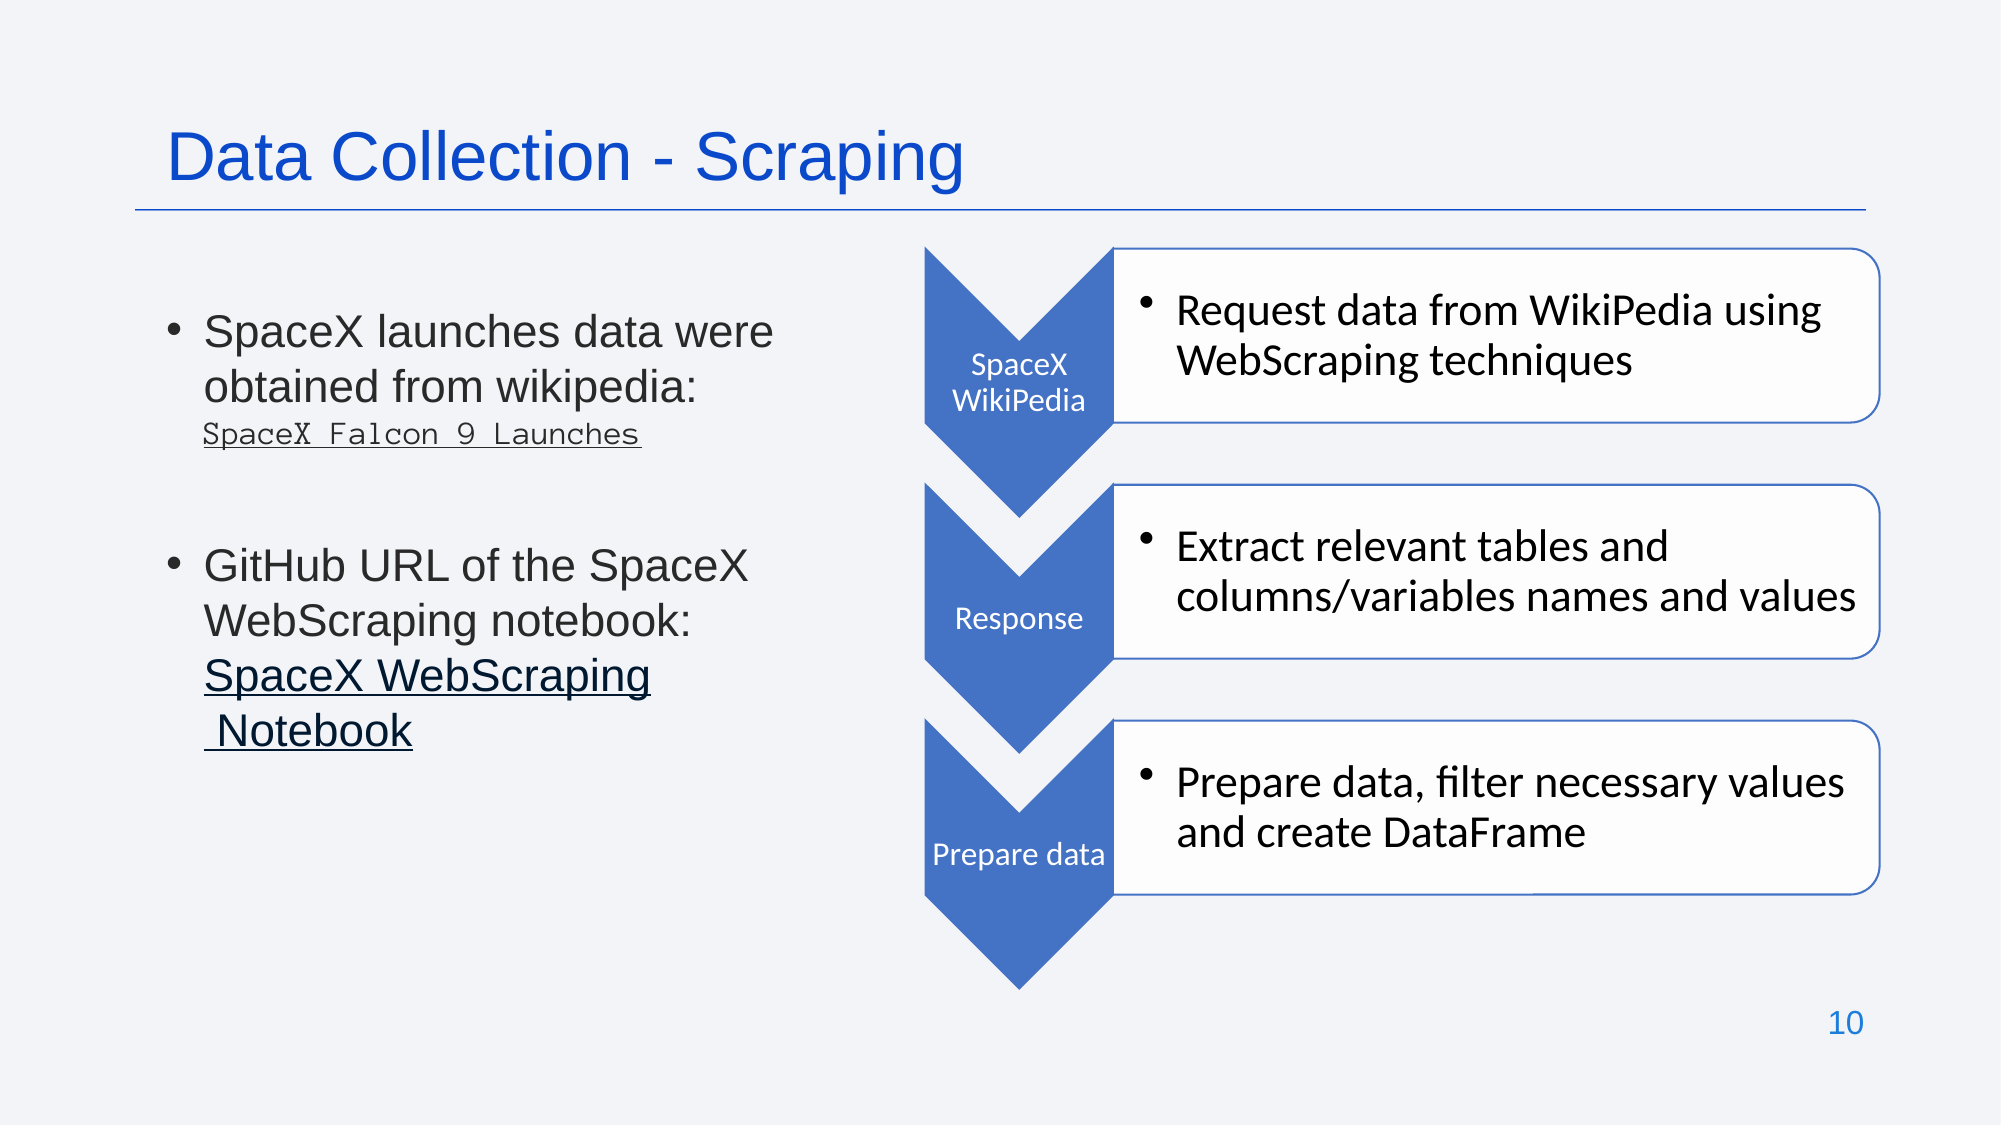

Data Collection - Scraping
SpaceX WikiPedia
Request data from WikiPedia using WebScraping techniques
Response
Extract relevant tables and columns/variables names and values
Prepare data
Prepare data, filter necessary values and create DataFrame
SpaceX launches data were obtained from wikipedia: SpaceX Falcon 9 Launches
GitHub URL of the SpaceX WebScraping notebook: SpaceX WebScraping Notebook
10